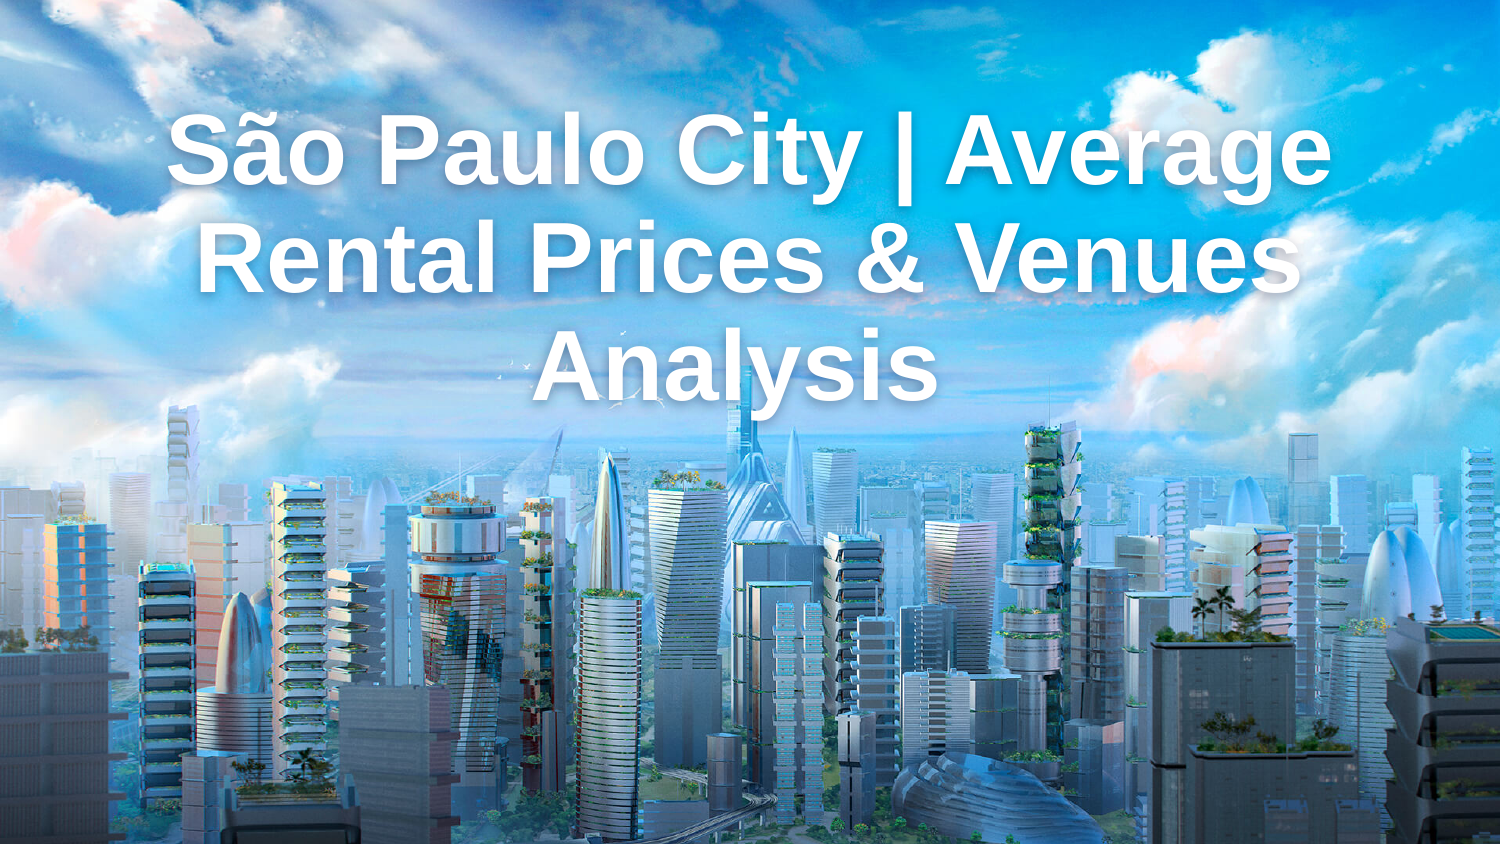

# São Paulo City | Average Rental Prices & Venues Analysis